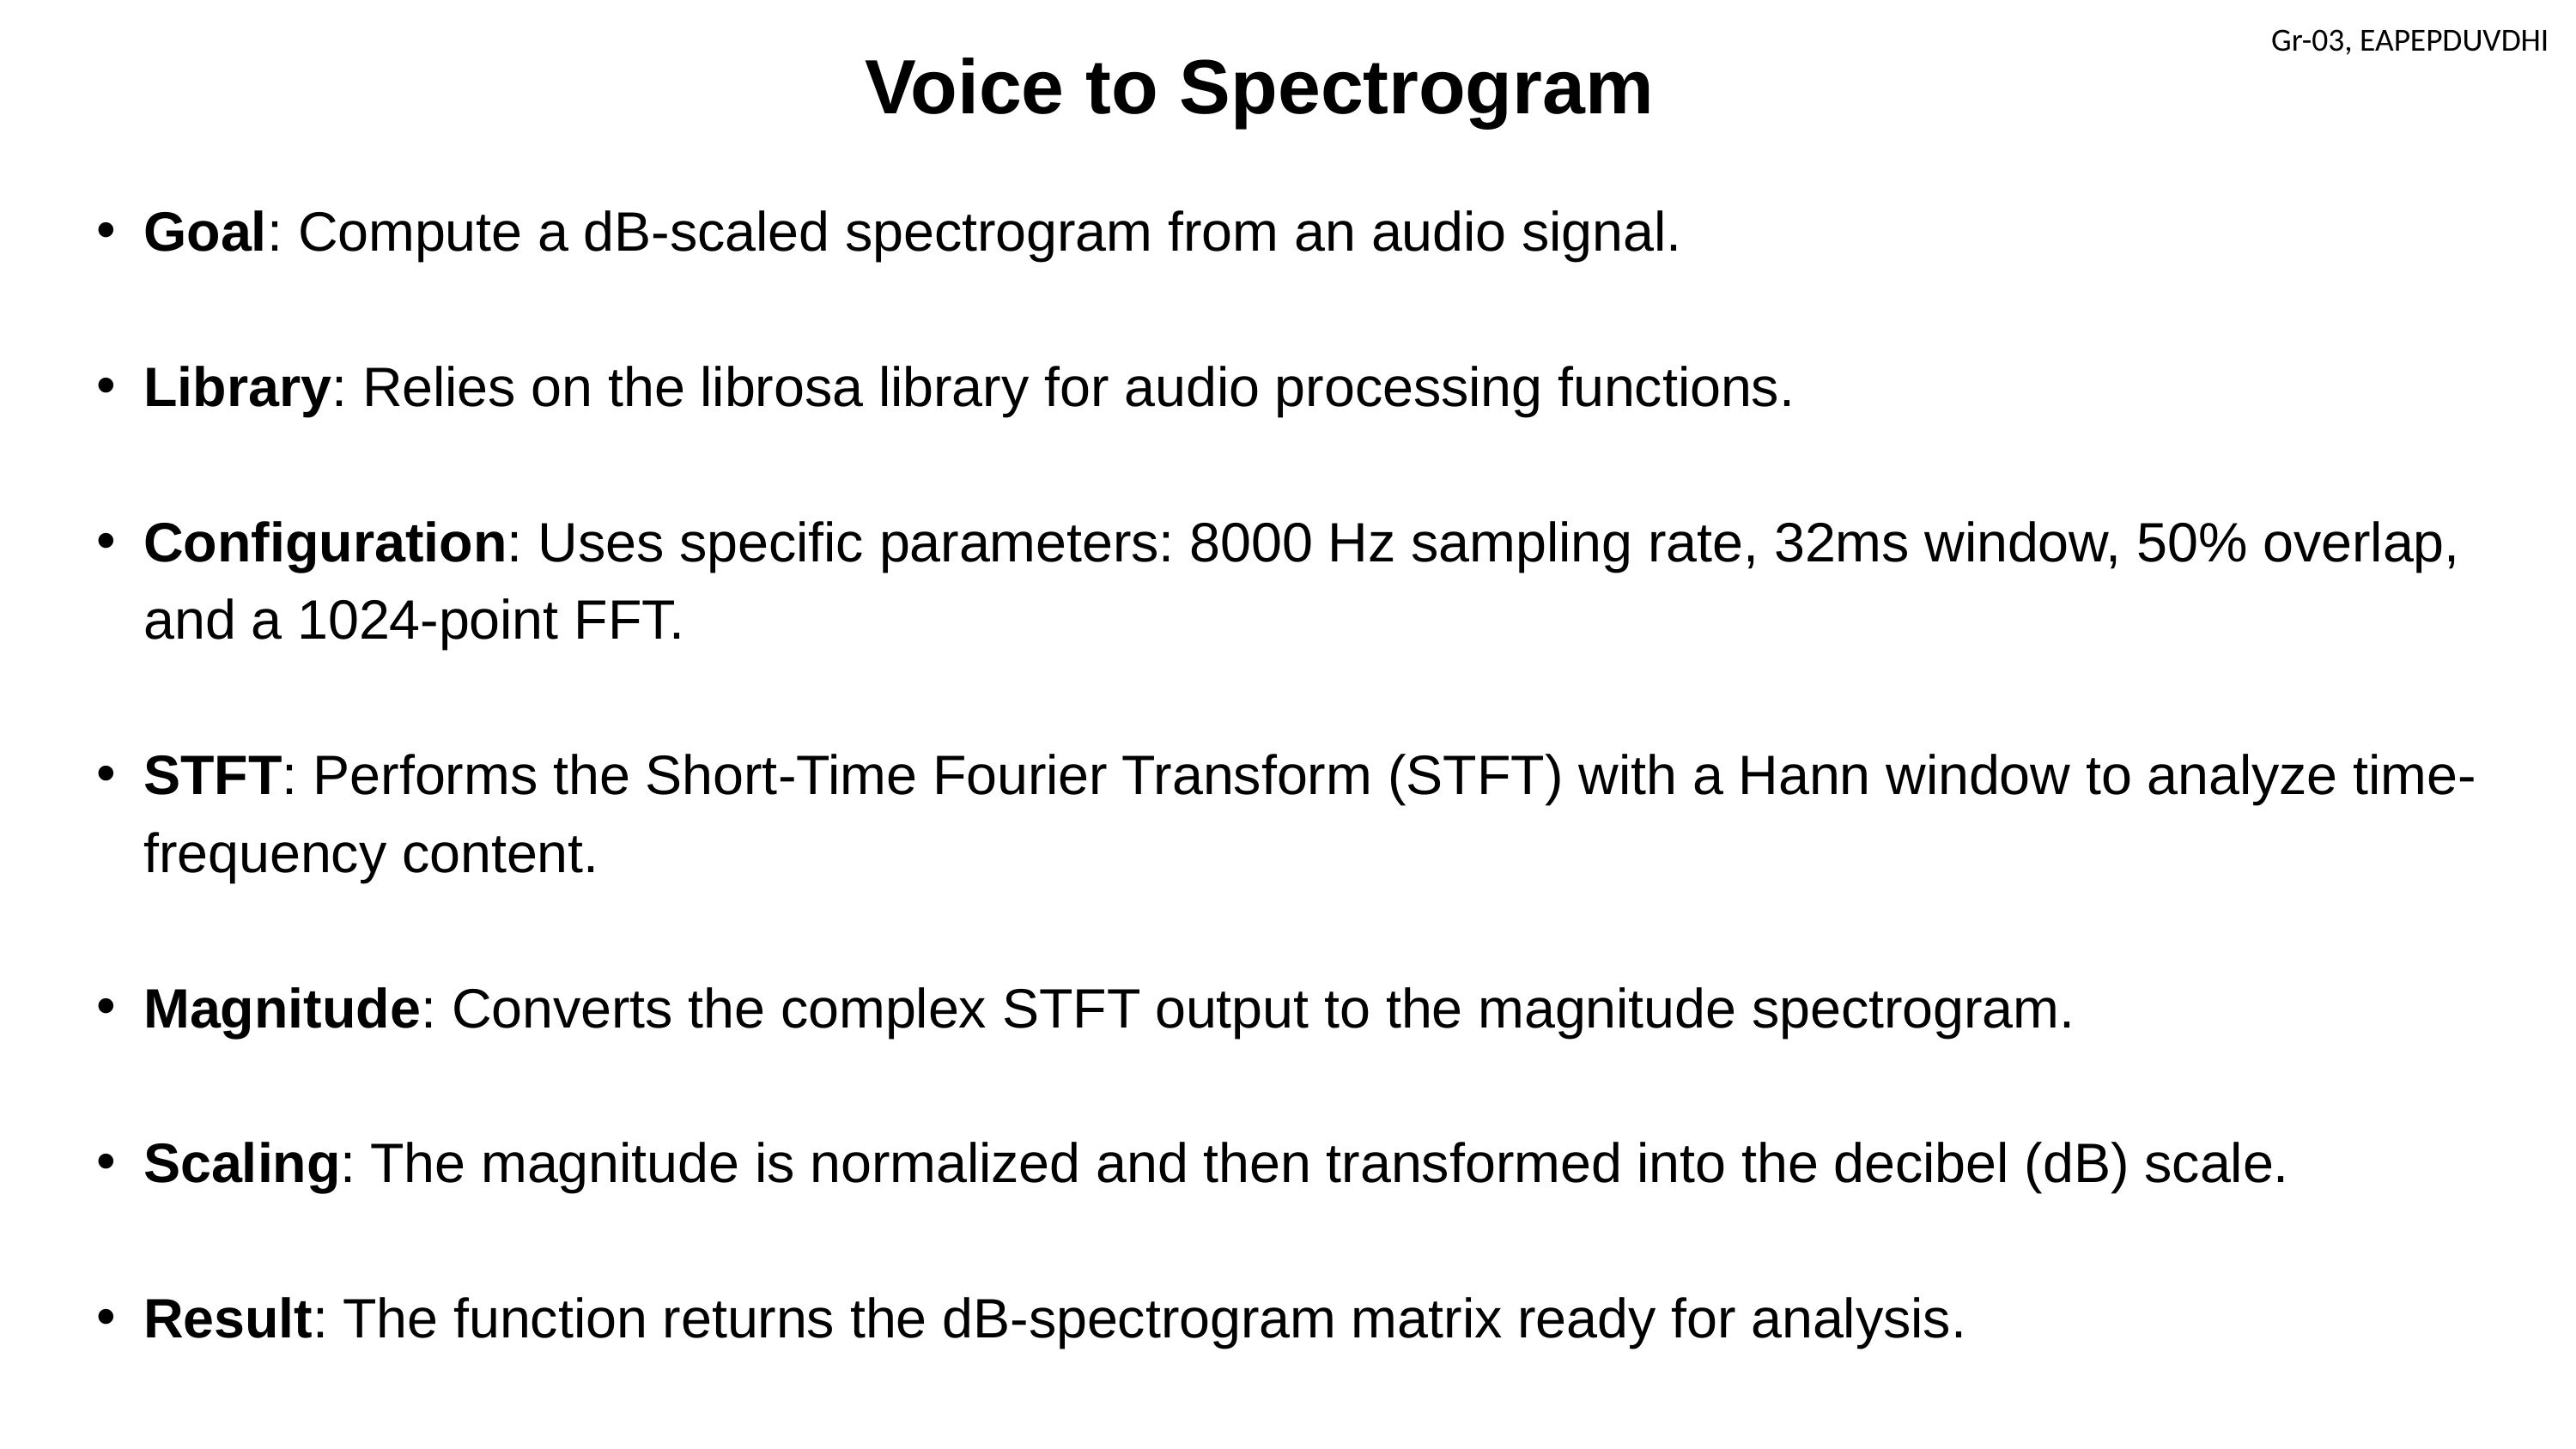

Voice to Spectrogram
Goal: Compute a dB-scaled spectrogram from an audio signal.

Library: Relies on the librosa library for audio processing functions.

Configuration: Uses specific parameters: 8000 Hz sampling rate, 32ms window, 50% overlap, and a 1024-point FFT.

STFT: Performs the Short-Time Fourier Transform (STFT) with a Hann window to analyze time-frequency content.

Magnitude: Converts the complex STFT output to the magnitude spectrogram.

Scaling: The magnitude is normalized and then transformed into the decibel (dB) scale.

Result: The function returns the dB-spectrogram matrix ready for analysis.